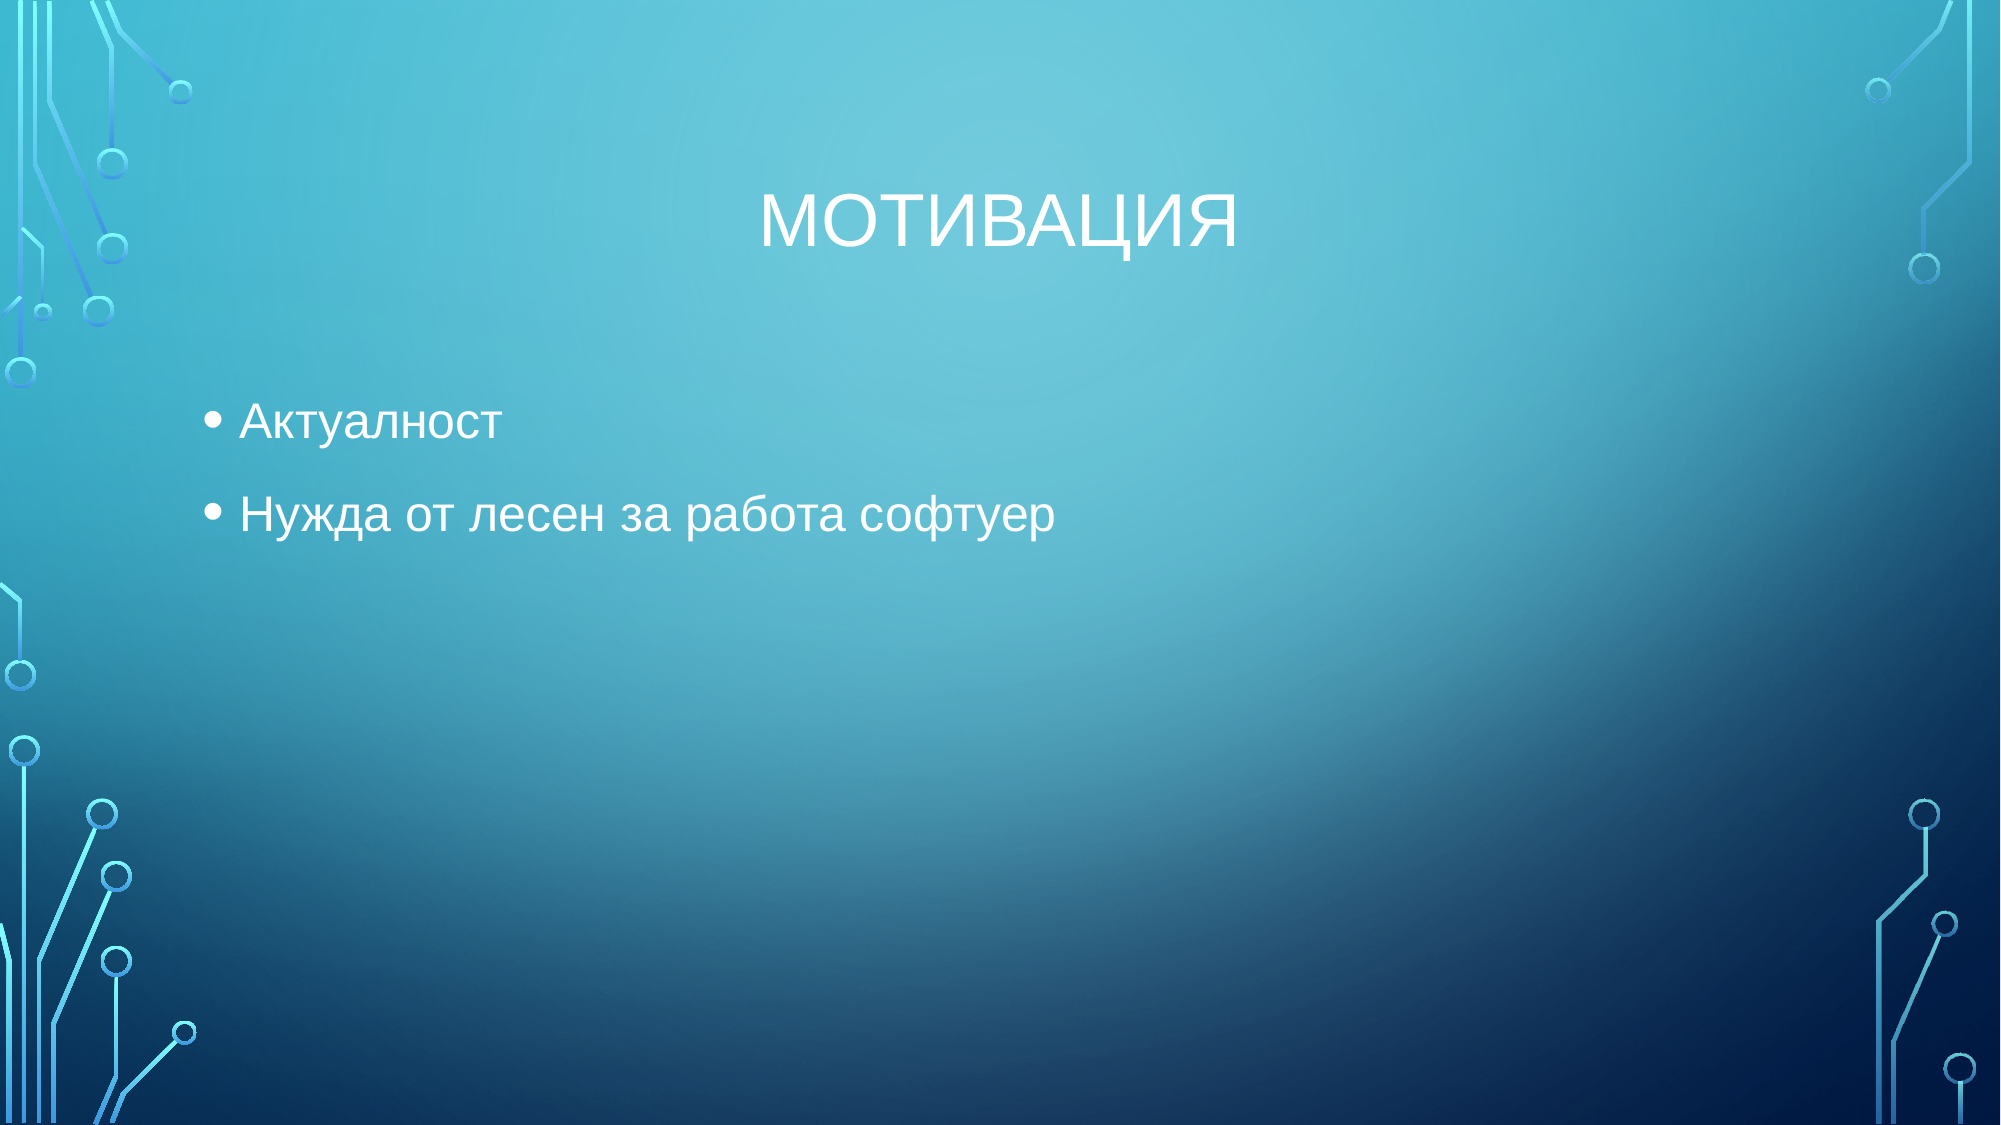

# мотивация
Актуалност
Нужда от лесен за работа софтуер